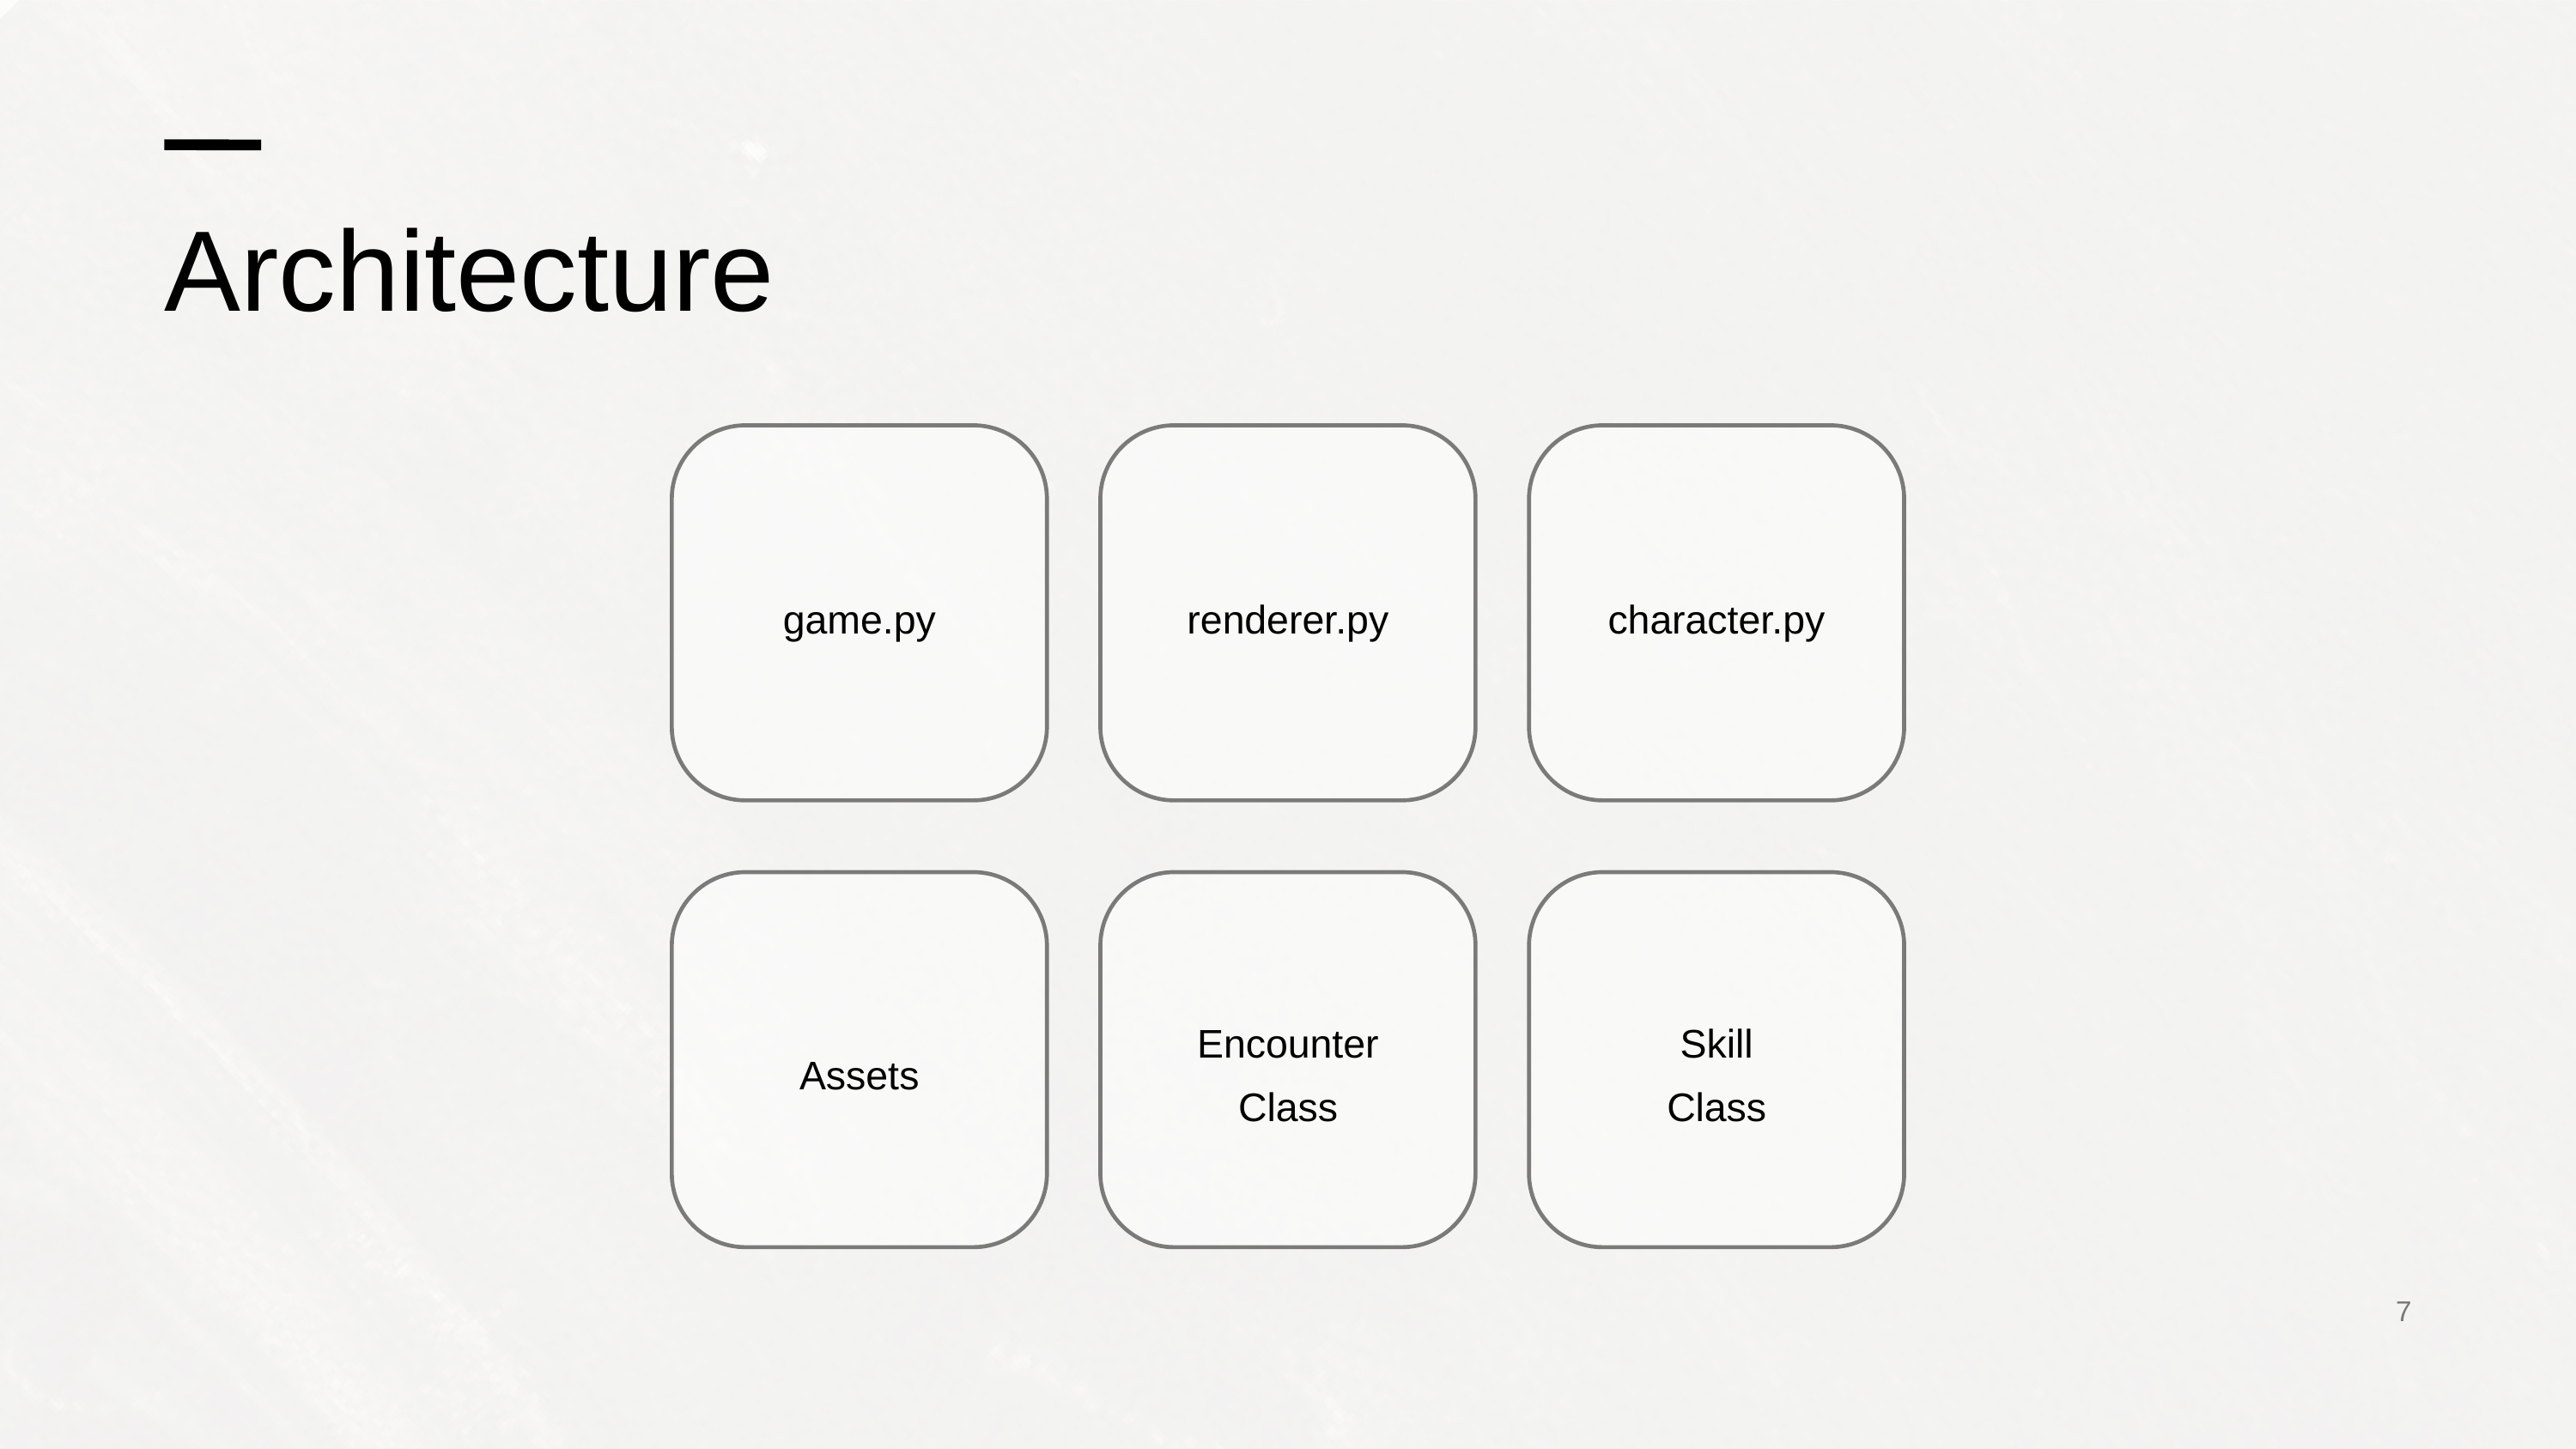

Architecture

game.py
renderer.py
character.py

Encounter Class
Skill Class
Assets
7